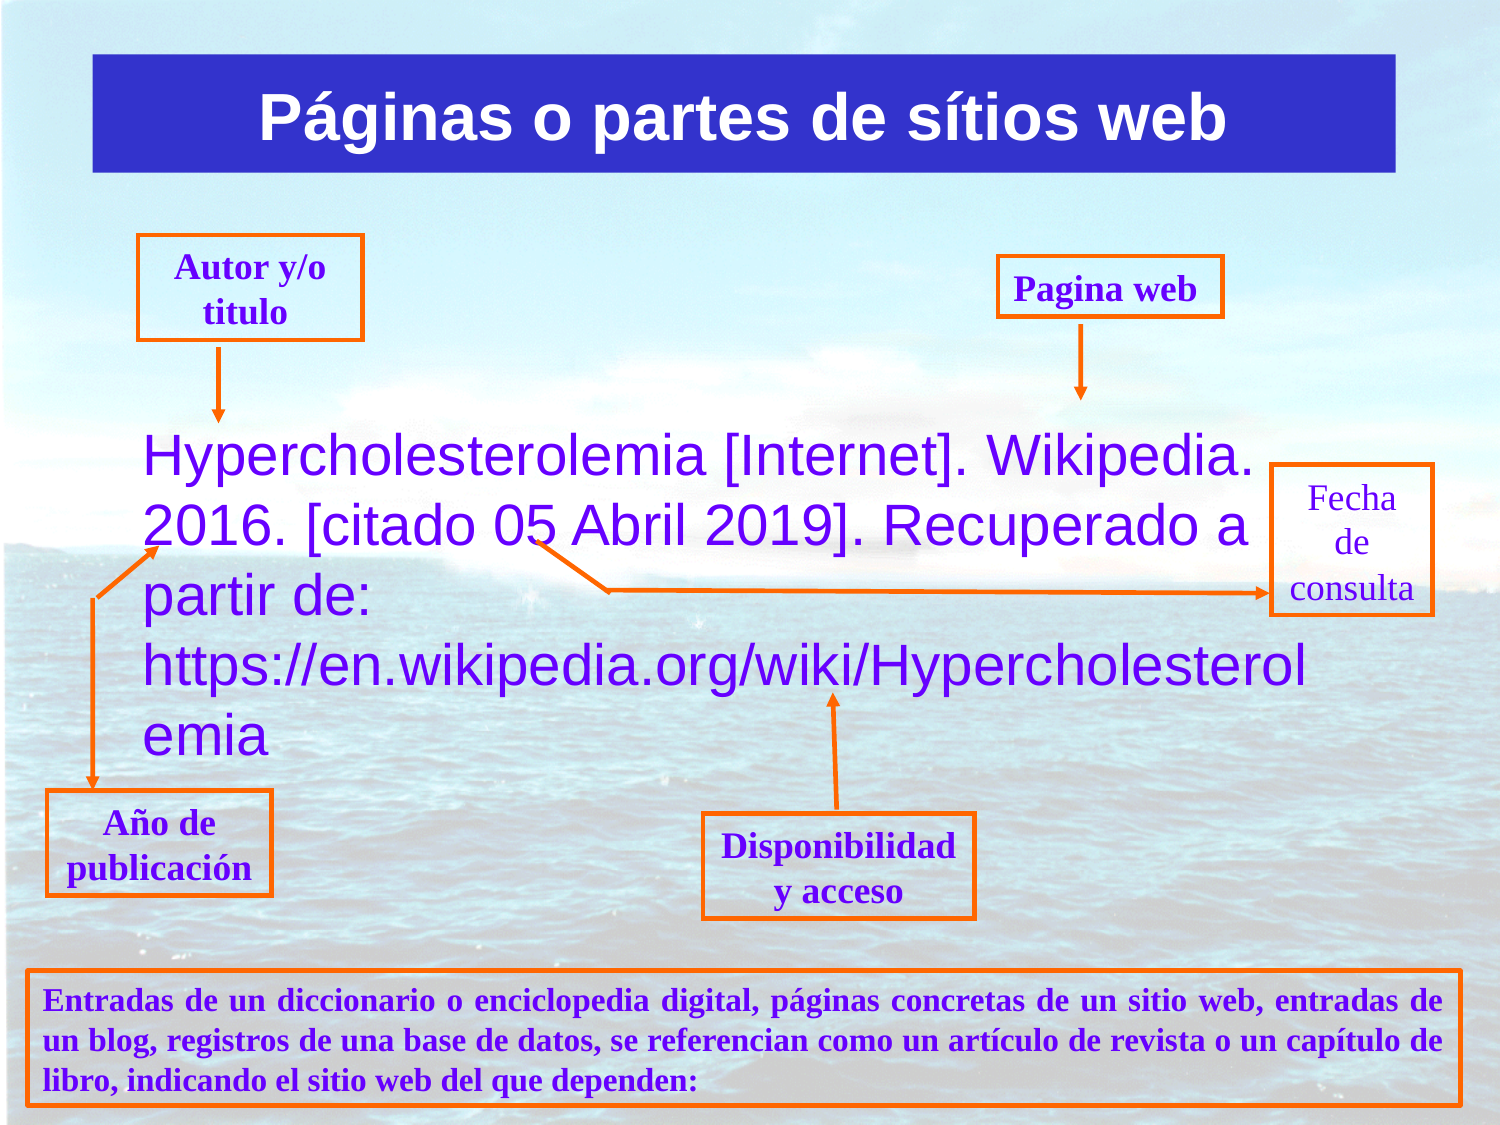

# Páginas o partes de sítios web
Autor y/o titulo
Pagina web

Hypercholesterolemia [Internet]. Wikipedia. 2016. [citado 05 Abril 2019]. Recuperado a partir de: https://en.wikipedia.org/wiki/Hypercholesterolemia
Fecha de consulta

Año de publicación
Disponibilidad y acceso
Entradas de un diccionario o enciclopedia digital, páginas concretas de un sitio web, entradas de un blog, registros de una base de datos, se referencian como un artículo de revista o un capítulo de libro, indicando el sitio web del que dependen: